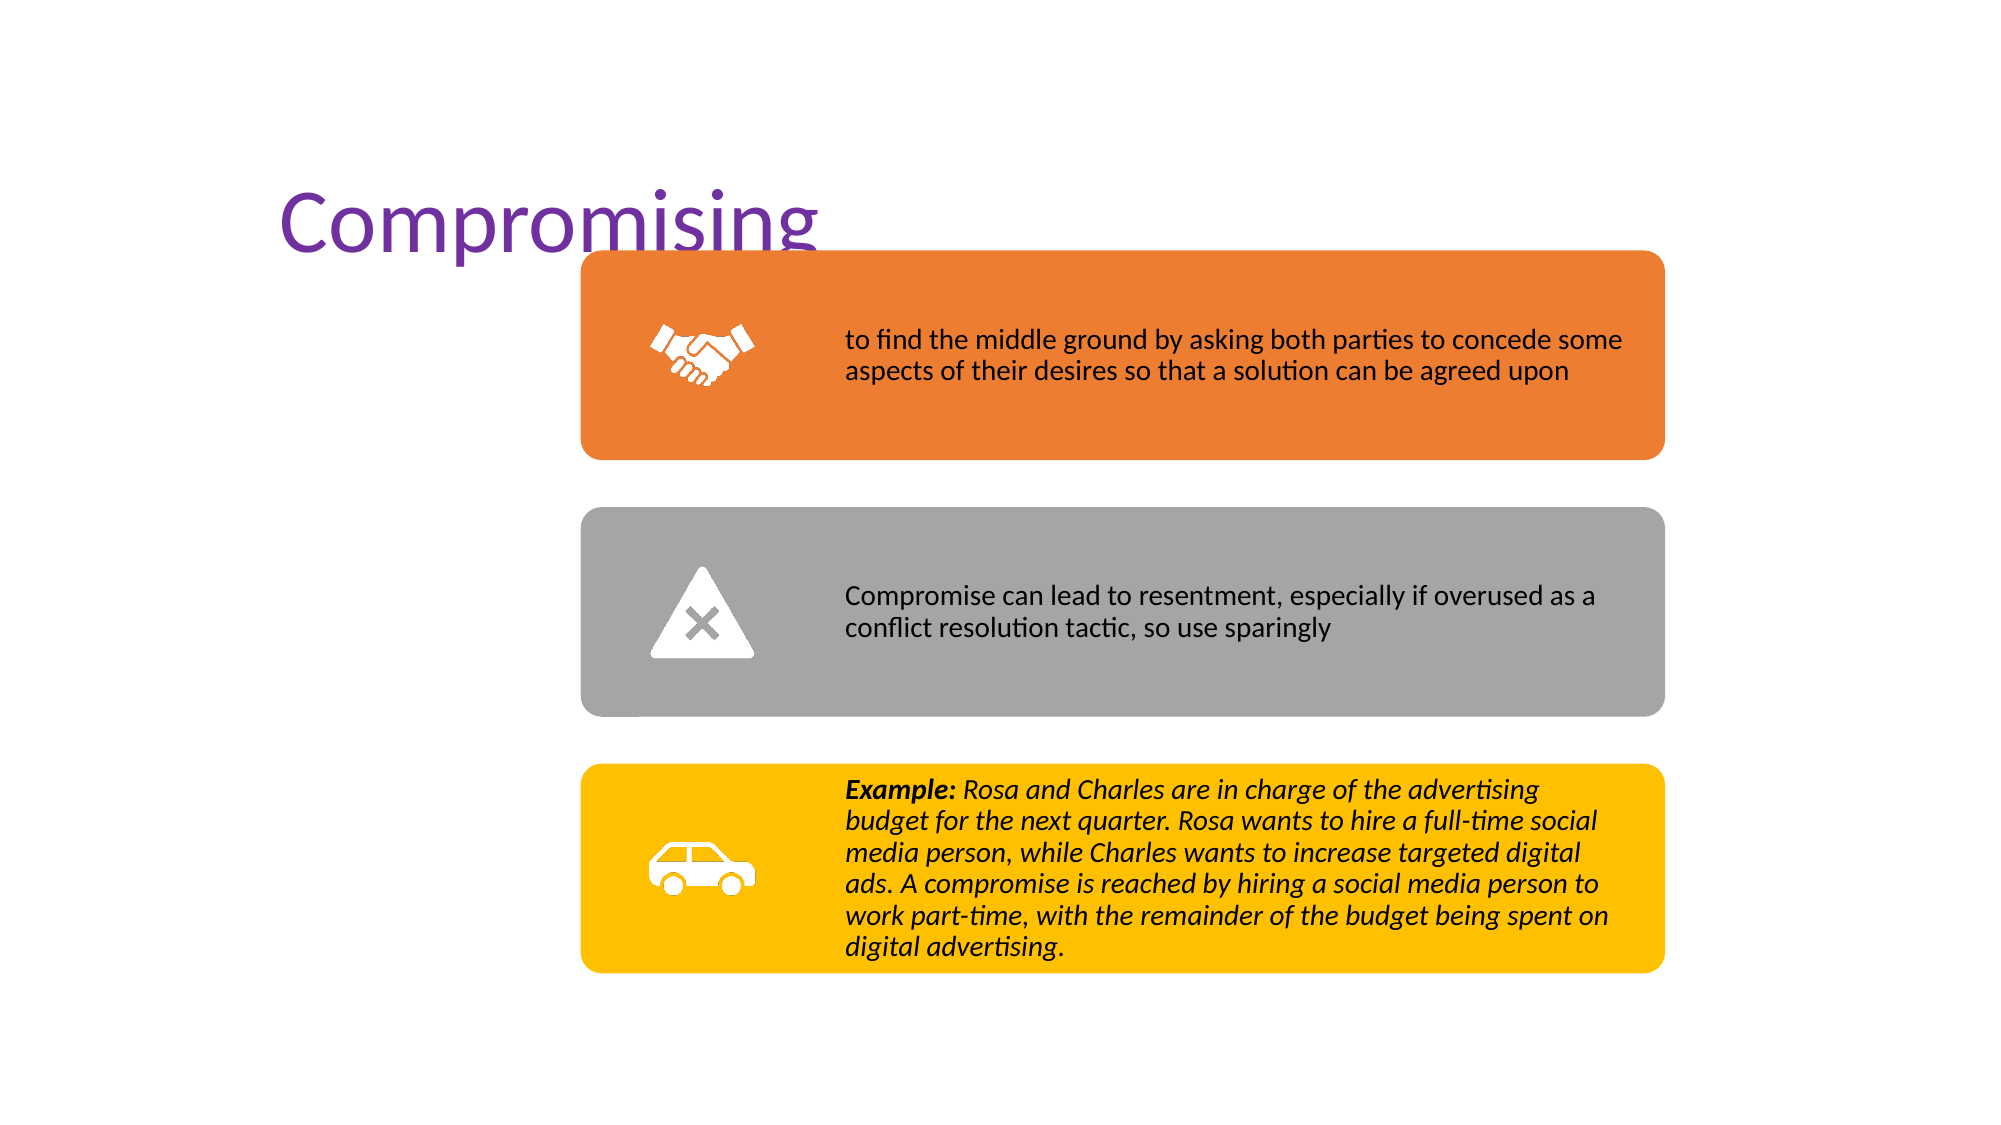

# Compromising

to find the middle ground by asking both parties to concede some aspects of their desires so that a solution can be agreed upon
Compromise can lead to resentment, especially if overused as a conflict resolution tactic, so use sparingly
Example: Rosa and Charles are in charge of the advertising budget for the next quarter. Rosa wants to hire a full-time social media person, while Charles wants to increase targeted digital ads. A compromise is reached by hiring a social media person to work part-time, with the remainder of the budget being spent on digital advertising.